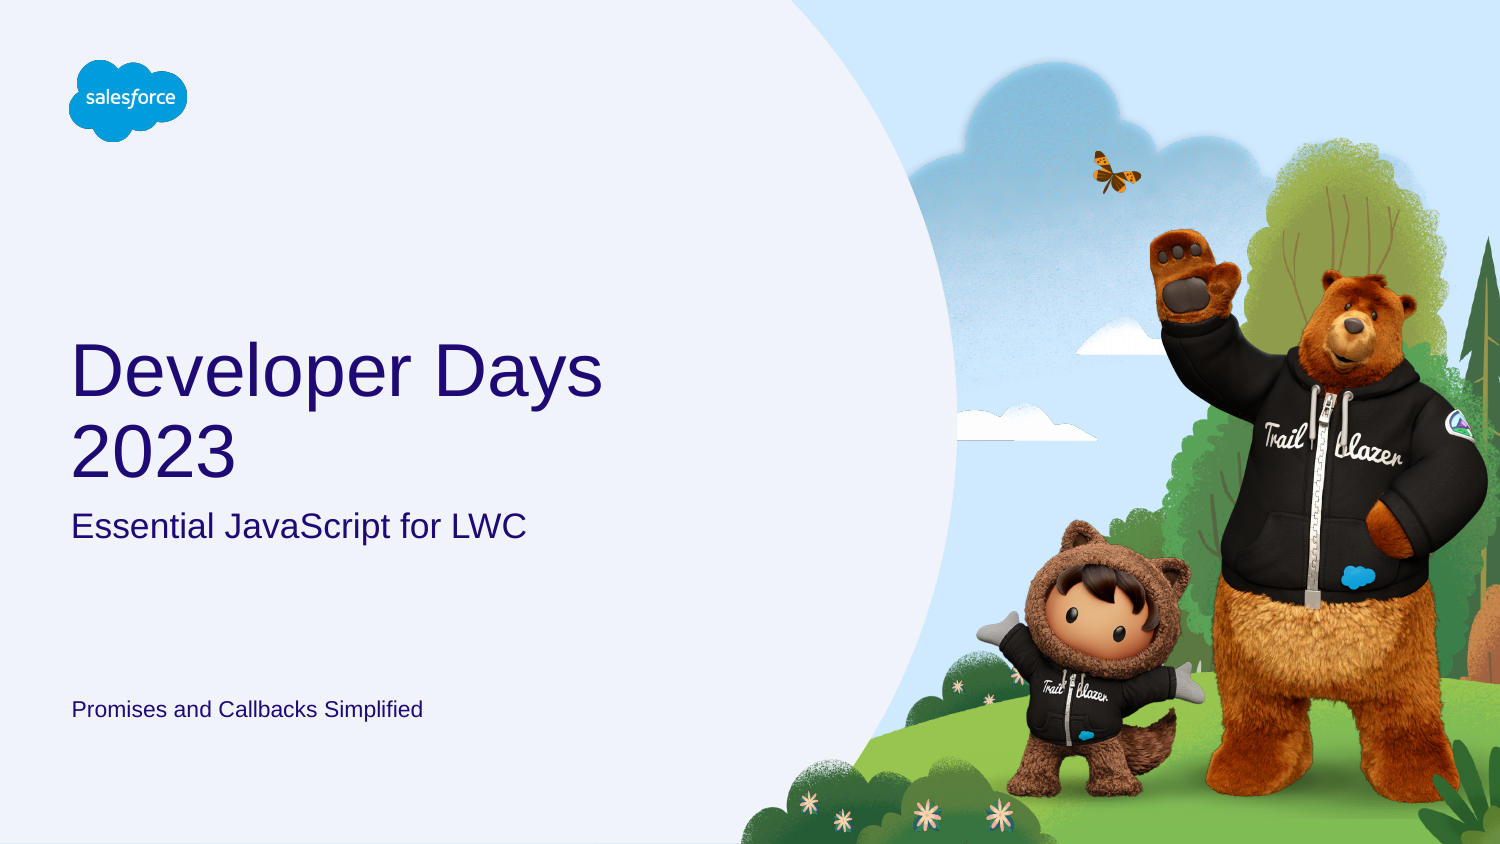

# Developer Days 2023
Essential JavaScript for LWC
Promises and Callbacks Simplified